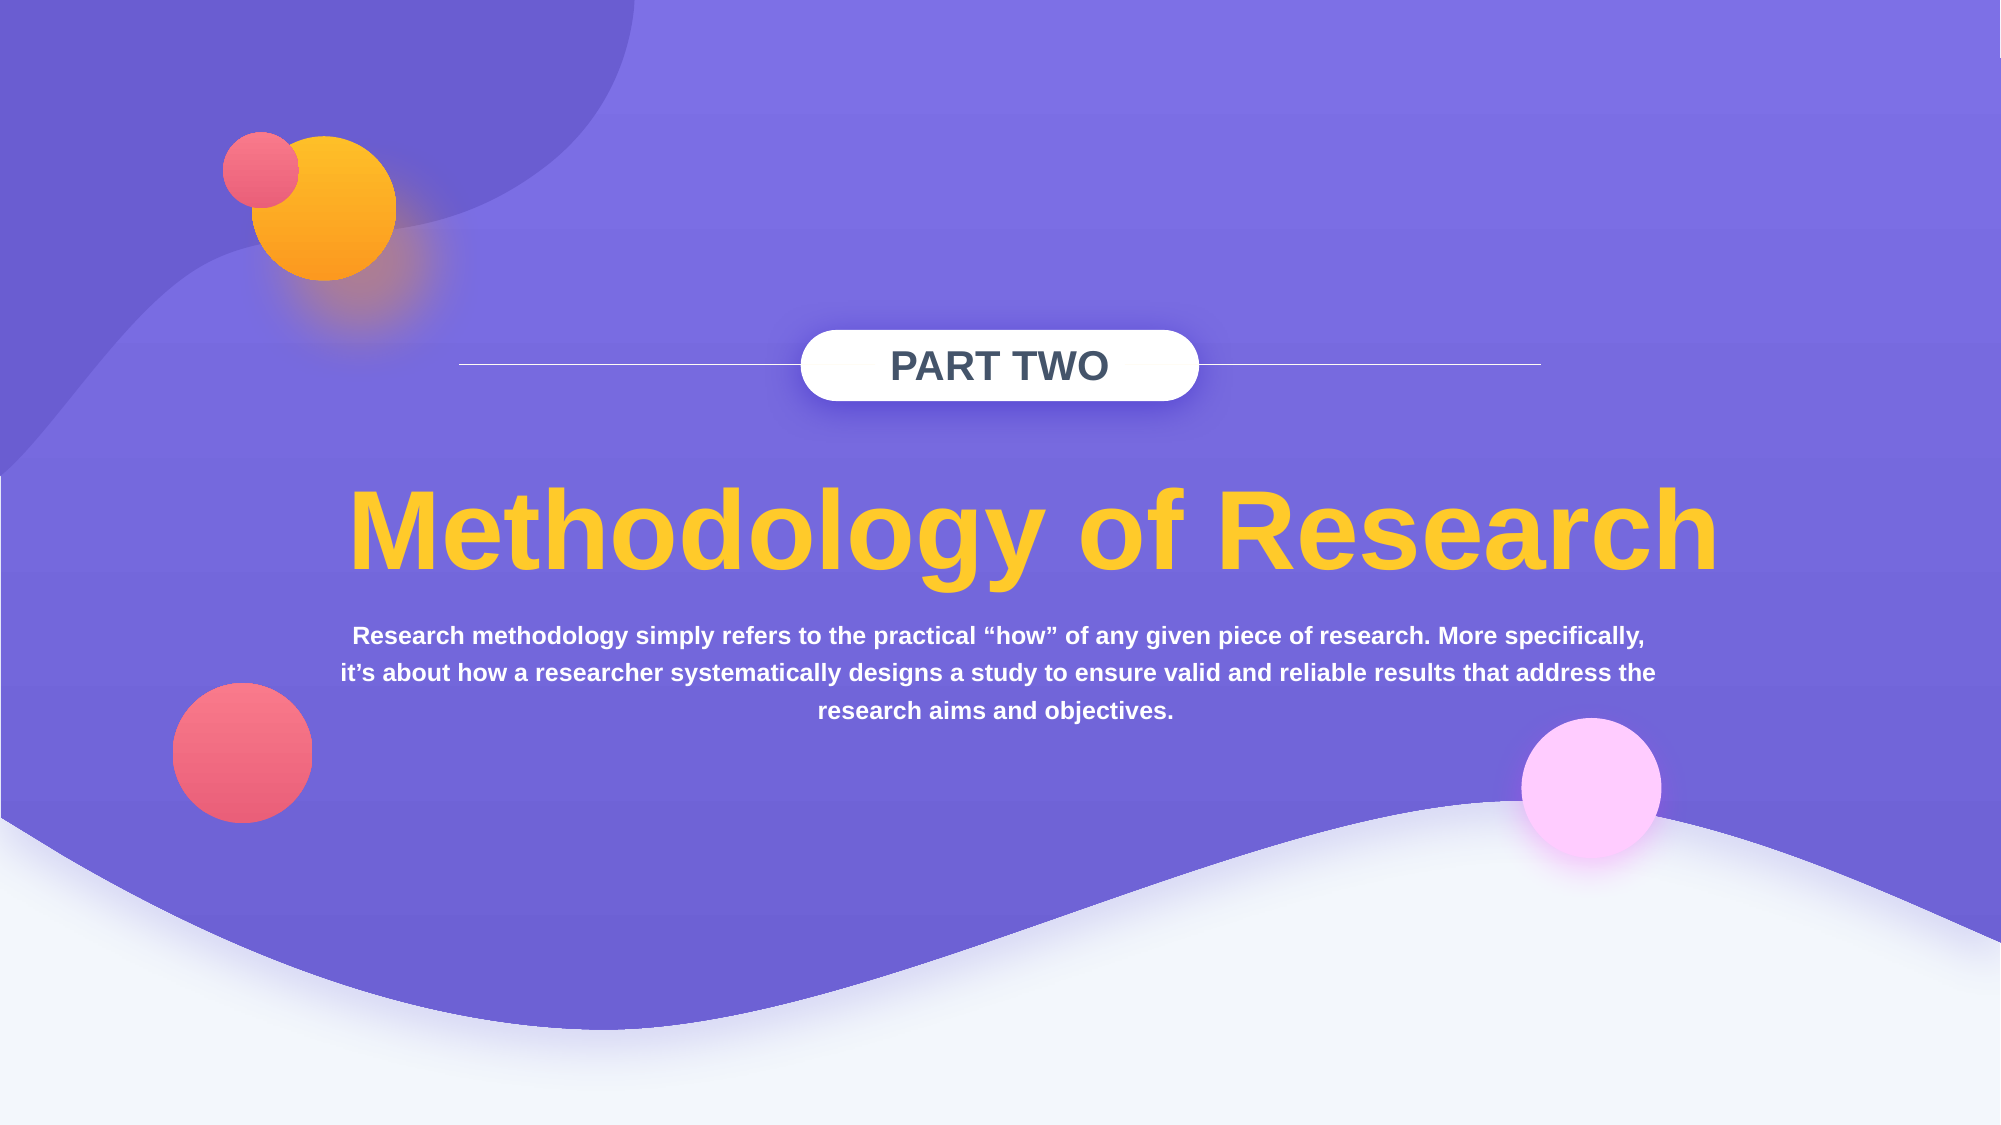

PART TWO
Methodology of Research
Research methodology simply refers to the practical “how” of any given piece of research. More specifically, it’s about how a researcher systematically designs a study to ensure valid and reliable results that address the research aims and objectives.